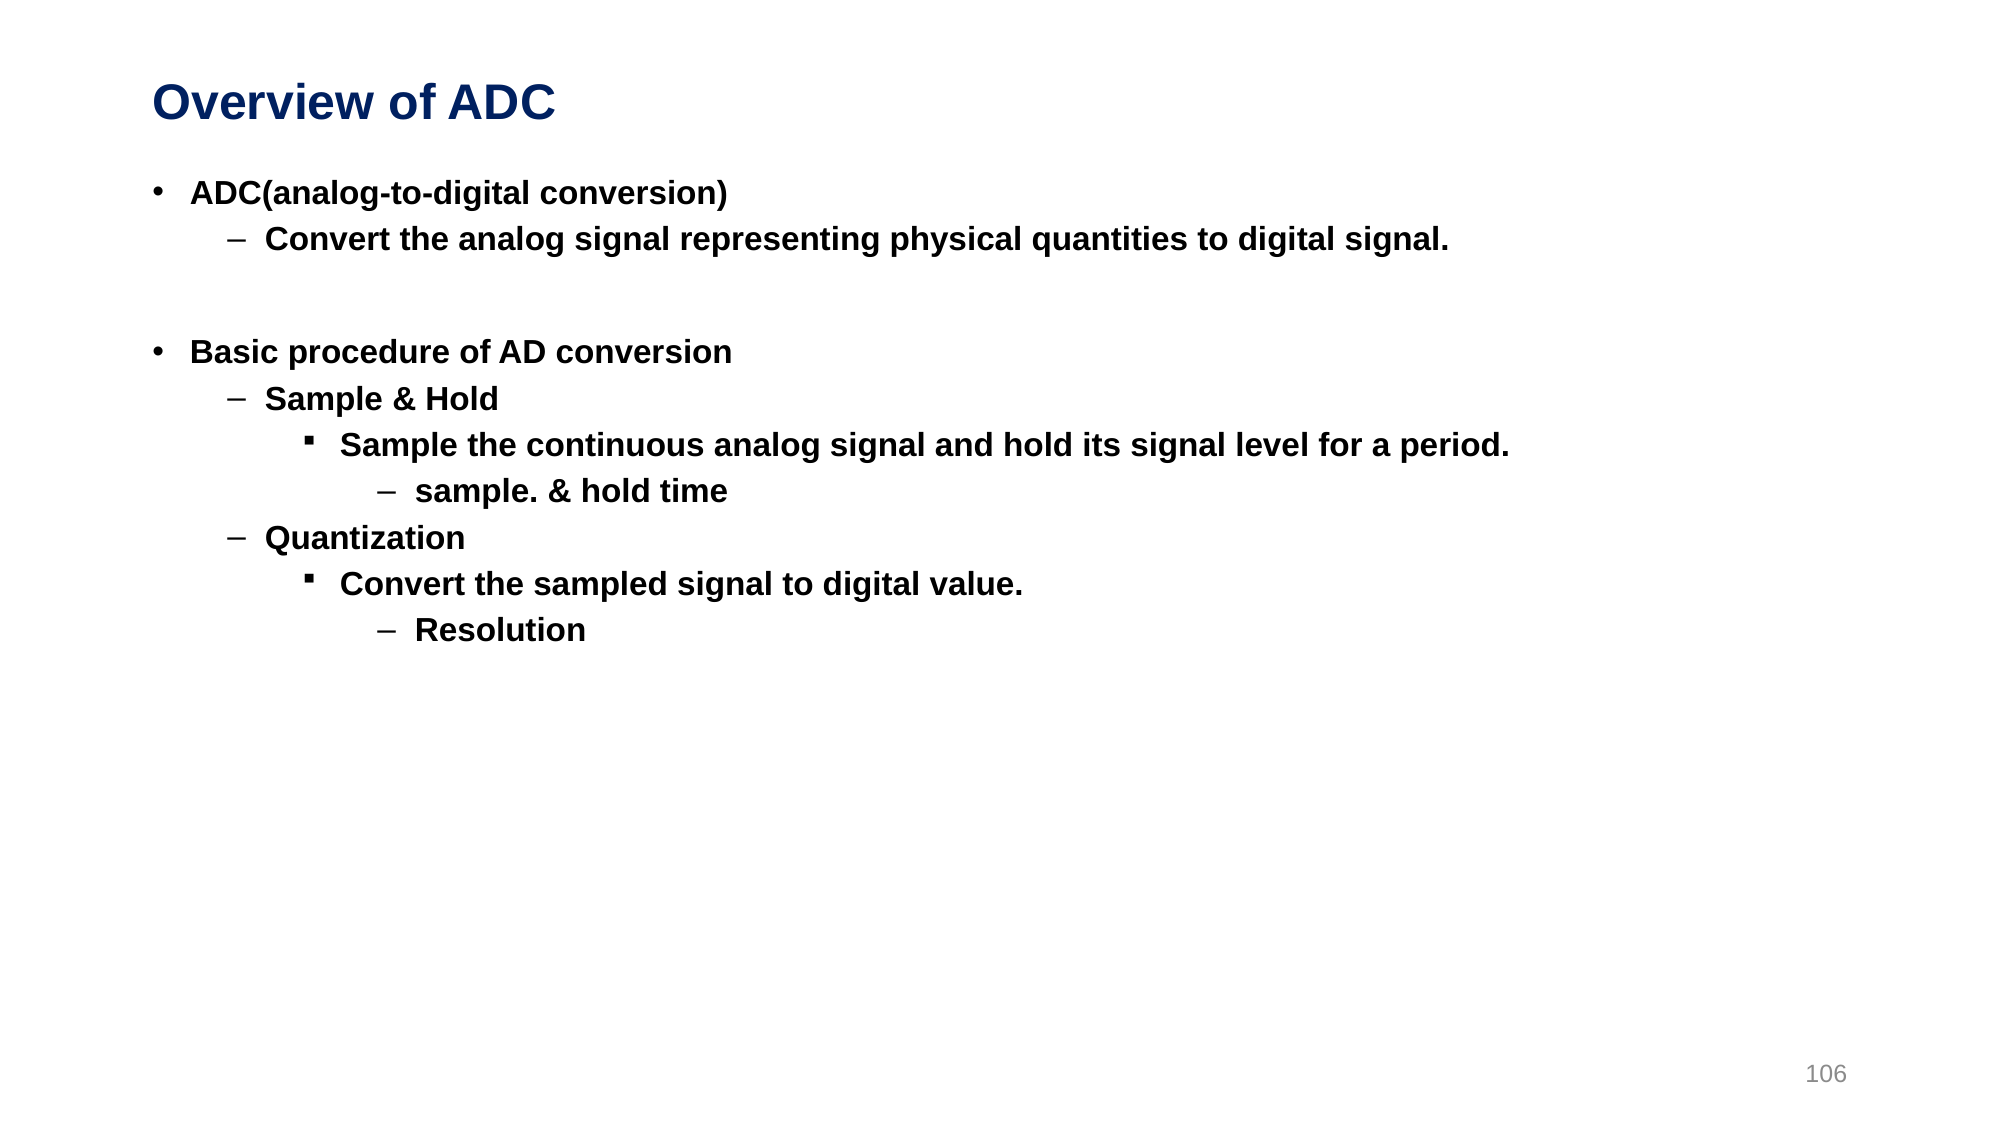

# Overview of ADC
ADC(analog-to-digital conversion)
Convert the analog signal representing physical quantities to digital signal.

Basic procedure of AD conversion
Sample & Hold
Sample the continuous analog signal and hold its signal level for a period.
sample. & hold time
Quantization
Convert the sampled signal to digital value.
Resolution

106